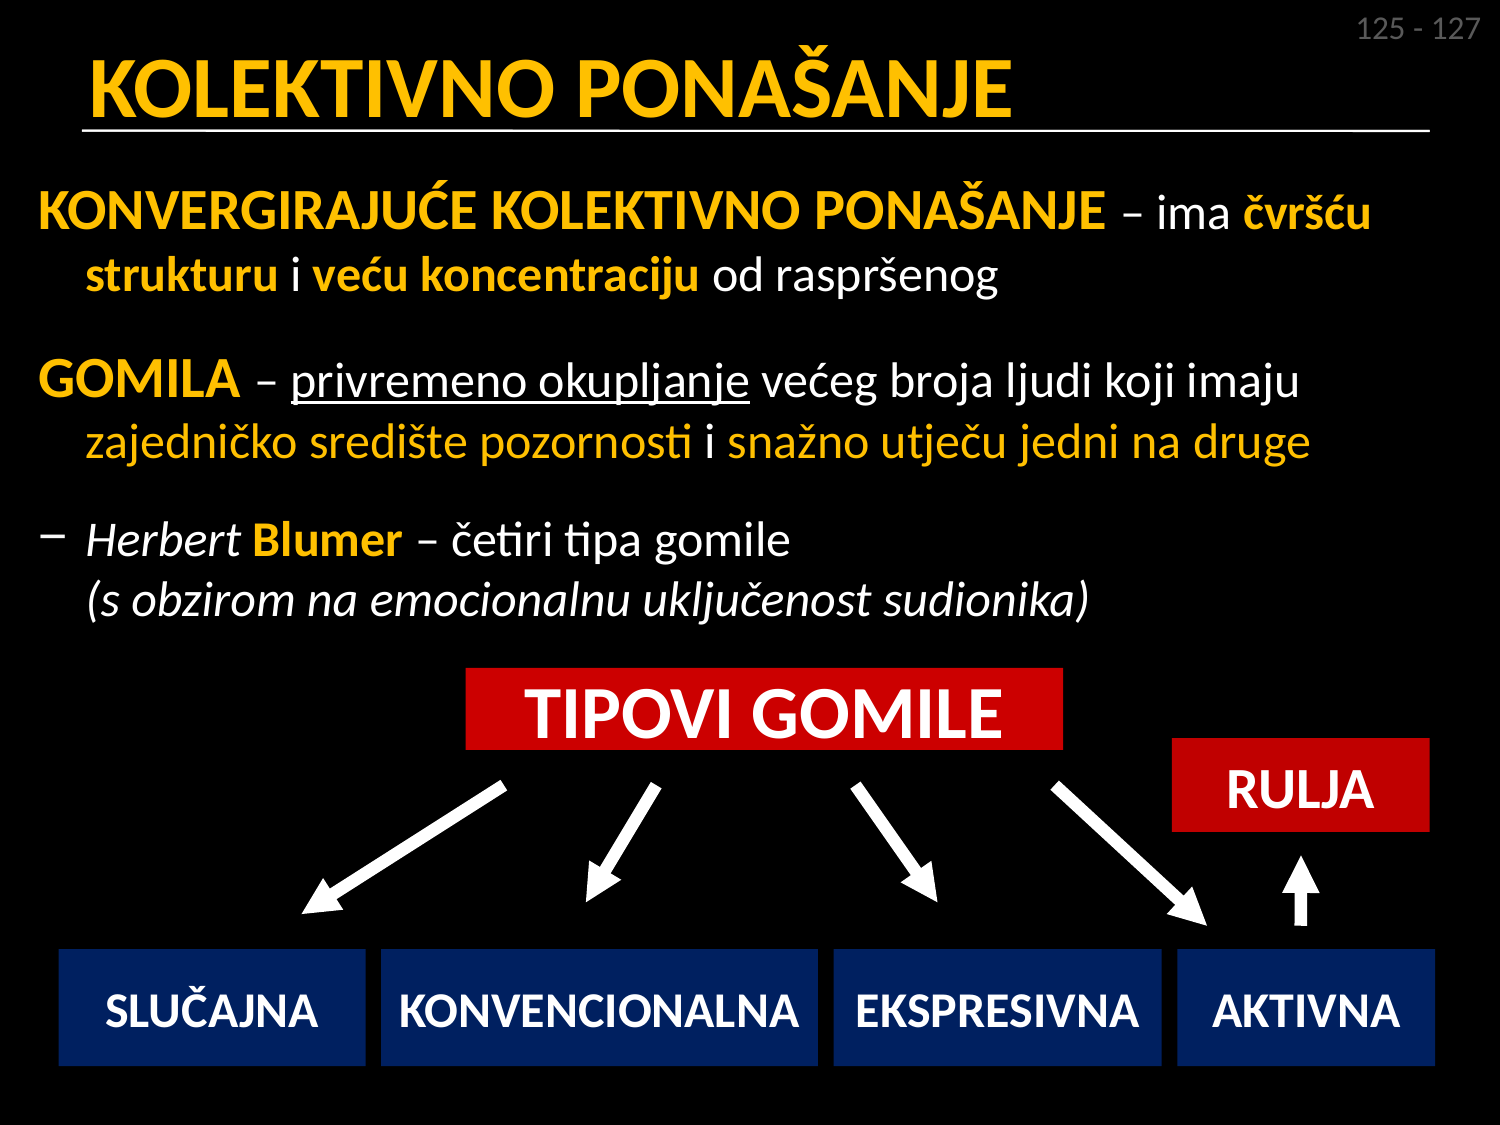

125 - 127
# KOLEKTIVNO PONAŠANJE
KONVERGIRAJUĆE KOLEKTIVNO PONAŠANJE – ima čvršću strukturu i veću koncentraciju od raspršenog
GOMILA – privremeno okupljanje većeg broja ljudi koji imaju zajedničko središte pozornosti i snažno utječu jedni na druge
Herbert Blumer – četiri tipa gomile
(s obzirom na emocionalnu uključenost sudionika)
TIPOVI GOMILE
RULJA
SLUČAJNA
KONVENCIONALNA
EKSPRESIVNA
AKTIVNA